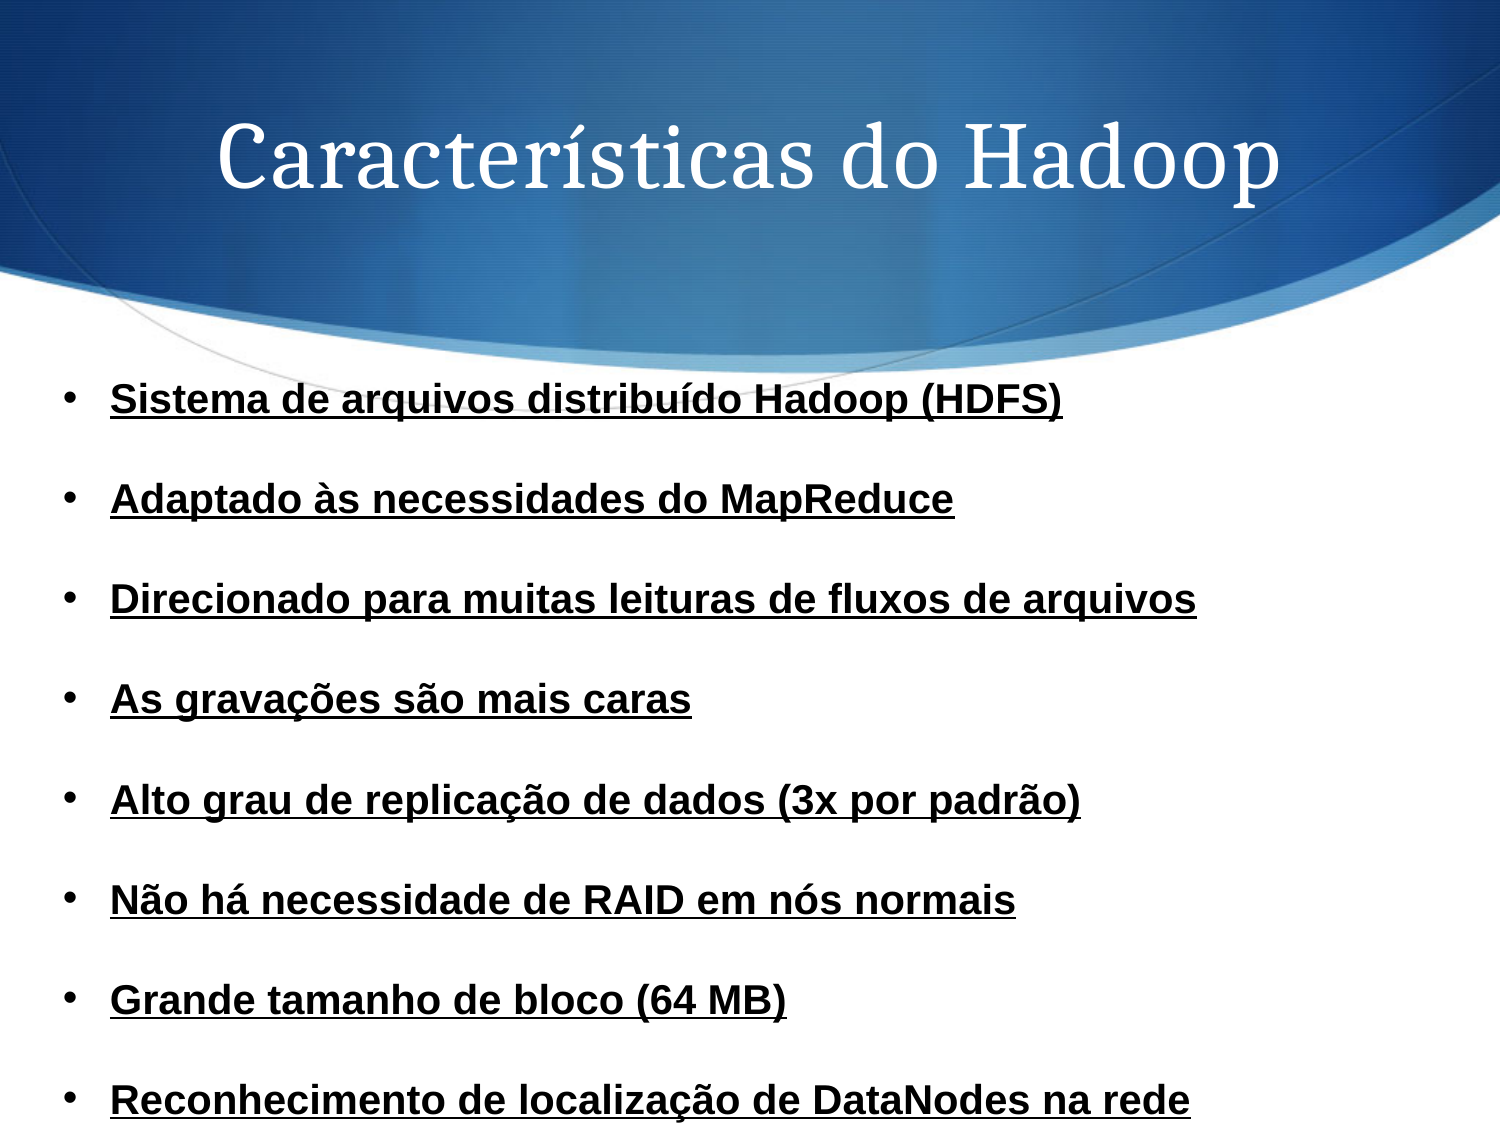

# Características do Hadoop
Sistema de arquivos distribuído Hadoop (HDFS)

Adaptado às necessidades do MapReduce

Direcionado para muitas leituras de fluxos de arquivos

As gravações são mais caras

Alto grau de replicação de dados (3x por padrão)

Não há necessidade de RAID em nós normais

Grande tamanho de bloco (64 MB)

Reconhecimento de localização de DataNodes na rede